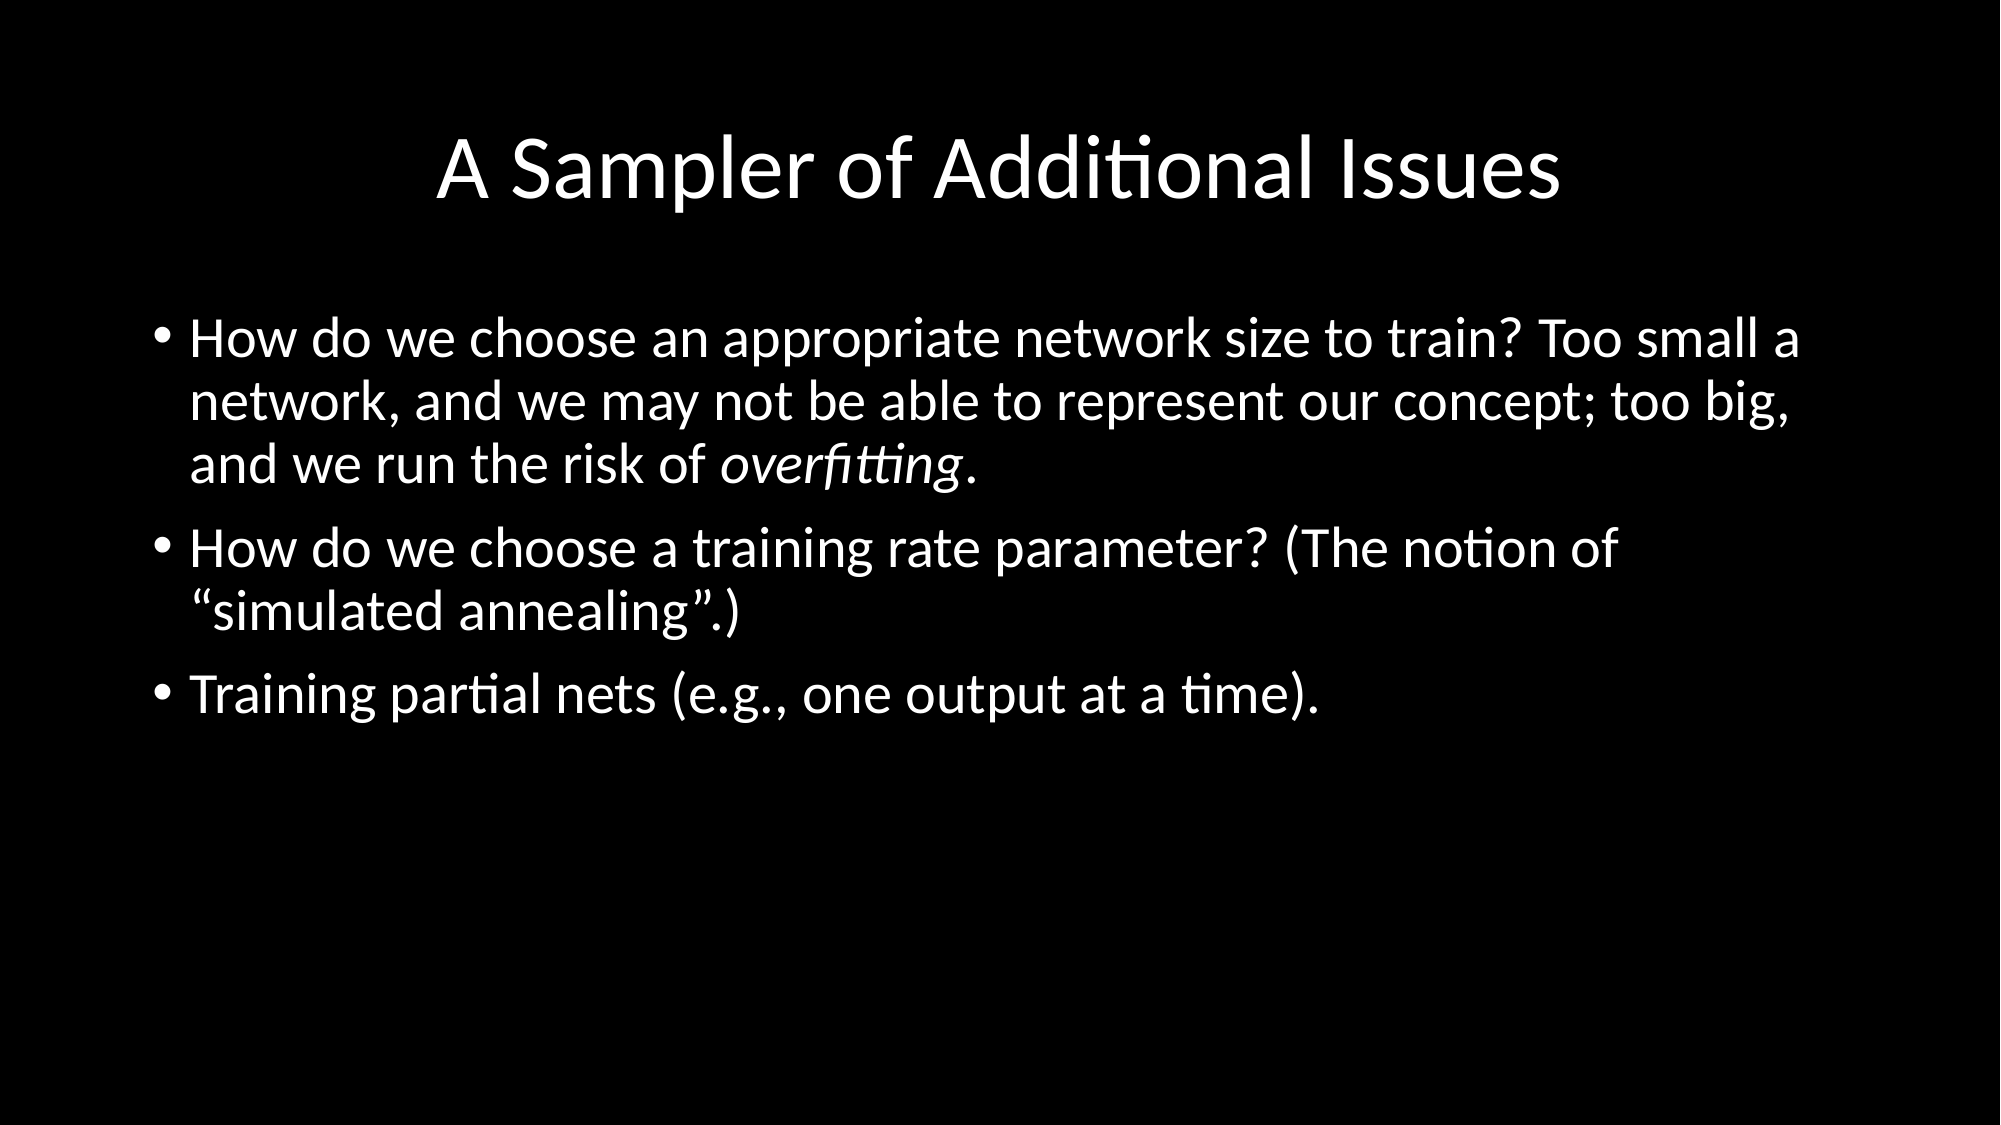

# A Sampler of Additional Issues
How do we choose an appropriate network size to train? Too small a network, and we may not be able to represent our concept; too big, and we run the risk of overfitting.
How do we choose a training rate parameter? (The notion of “simulated annealing”.)
Training partial nets (e.g., one output at a time).